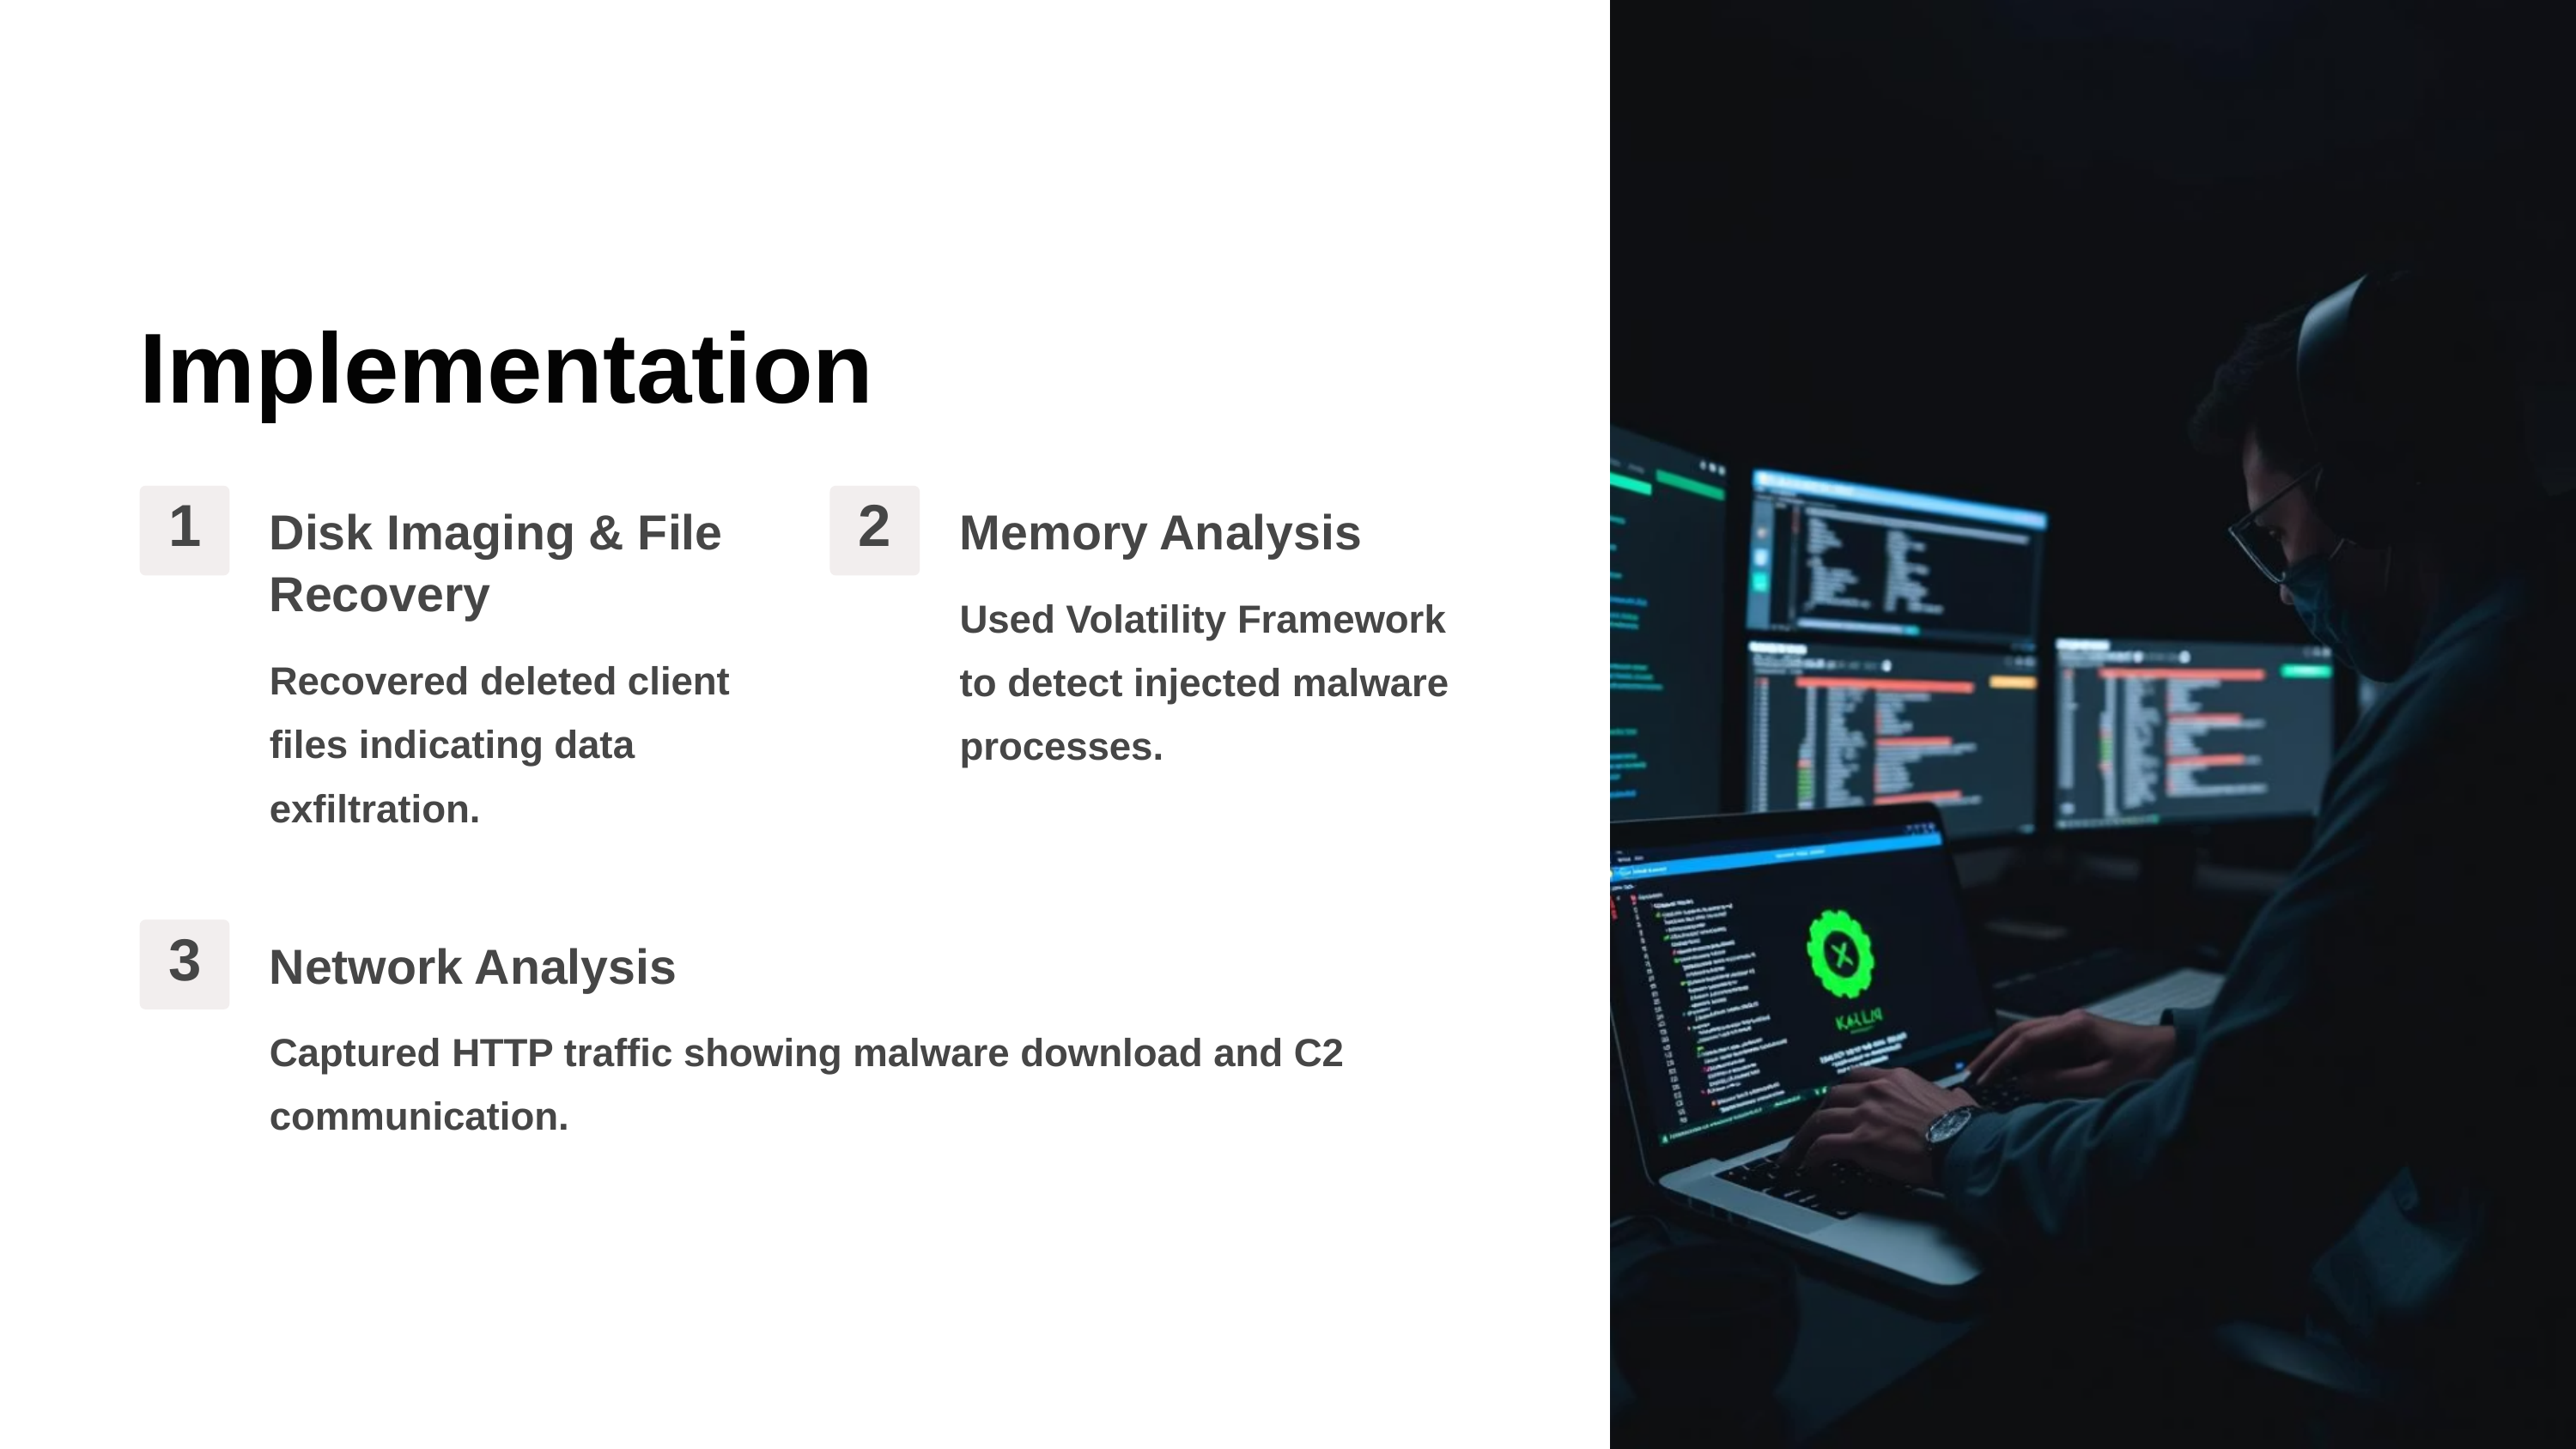

Implementation

1

2

Disk Imaging & File Recovery

Memory Analysis

Used Volatility Framework to detect injected malware processes.

Recovered deleted client files indicating data exfiltration.

3

Network Analysis

Captured HTTP traffic showing malware download and C2 communication.